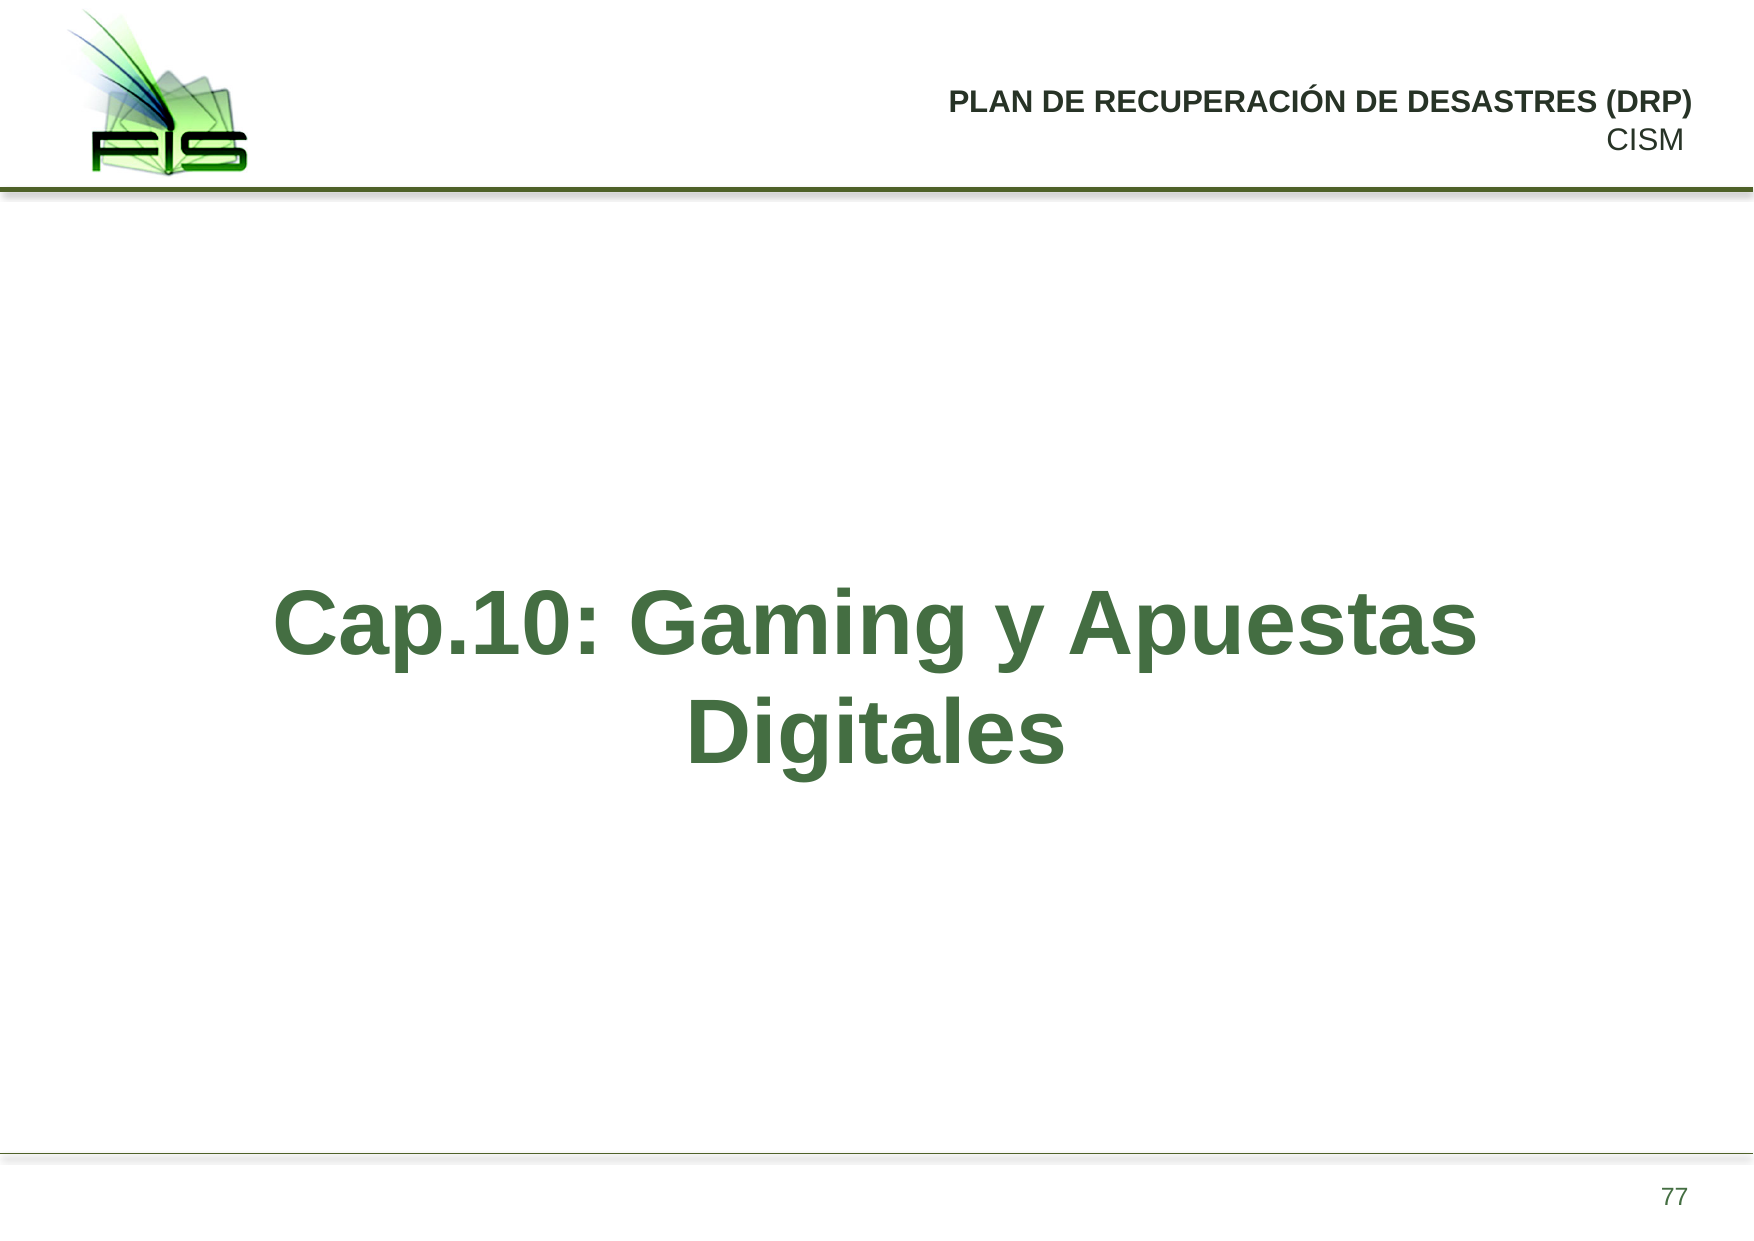

# Cap.10: Gaming y Apuestas Digitales
77